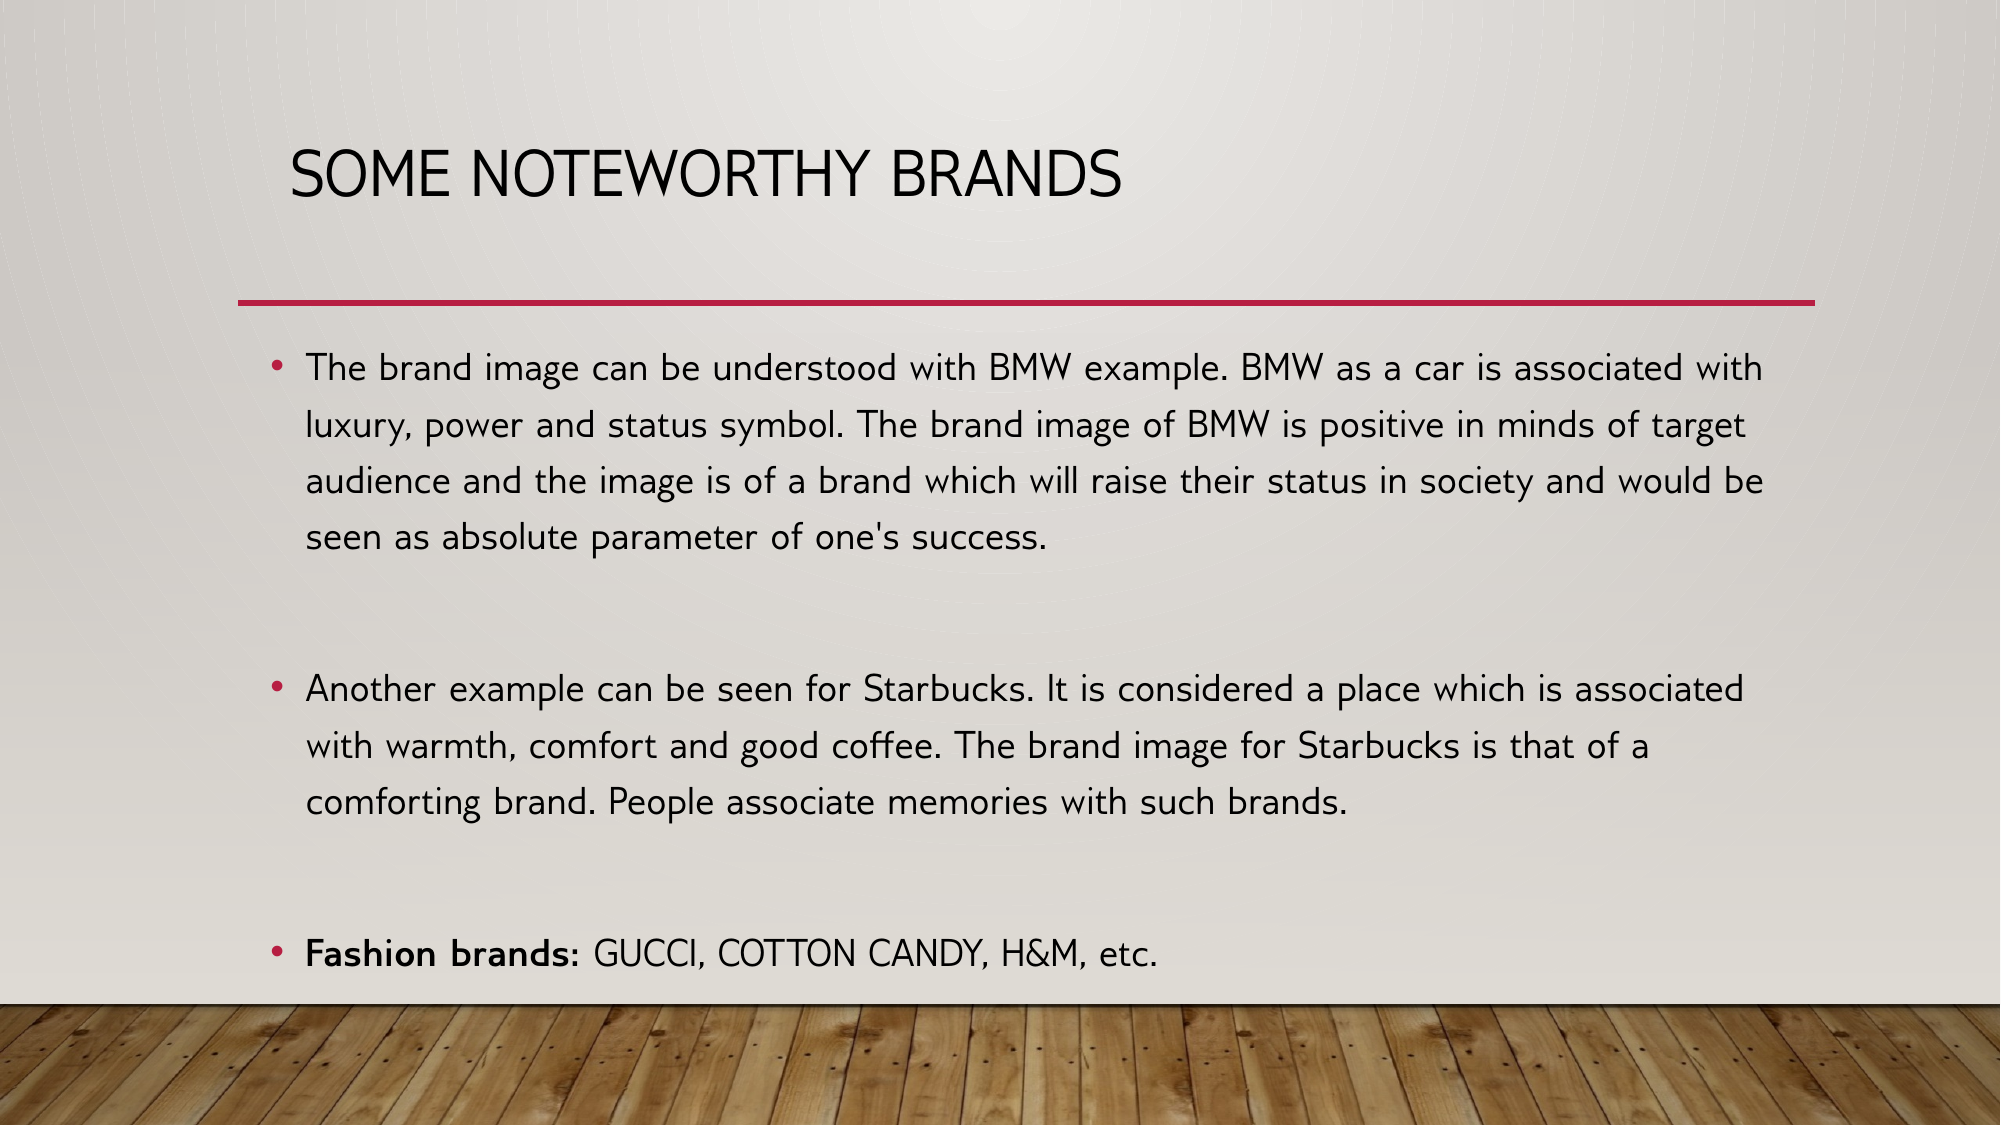

# Some noteworthy brands
The brand image can be understood with BMW example. BMW as a car is associated with luxury, power and status symbol. The brand image of BMW is positive in minds of target audience and the image is of a brand which will raise their status in society and would be seen as absolute parameter of one's success.

Another example can be seen for Starbucks. It is considered a place which is associated with warmth, comfort and good coffee. The brand image for Starbucks is that of a comforting brand. People associate memories with such brands.

Fashion brands: GUCCI, COTTON CANDY, H&M, etc.